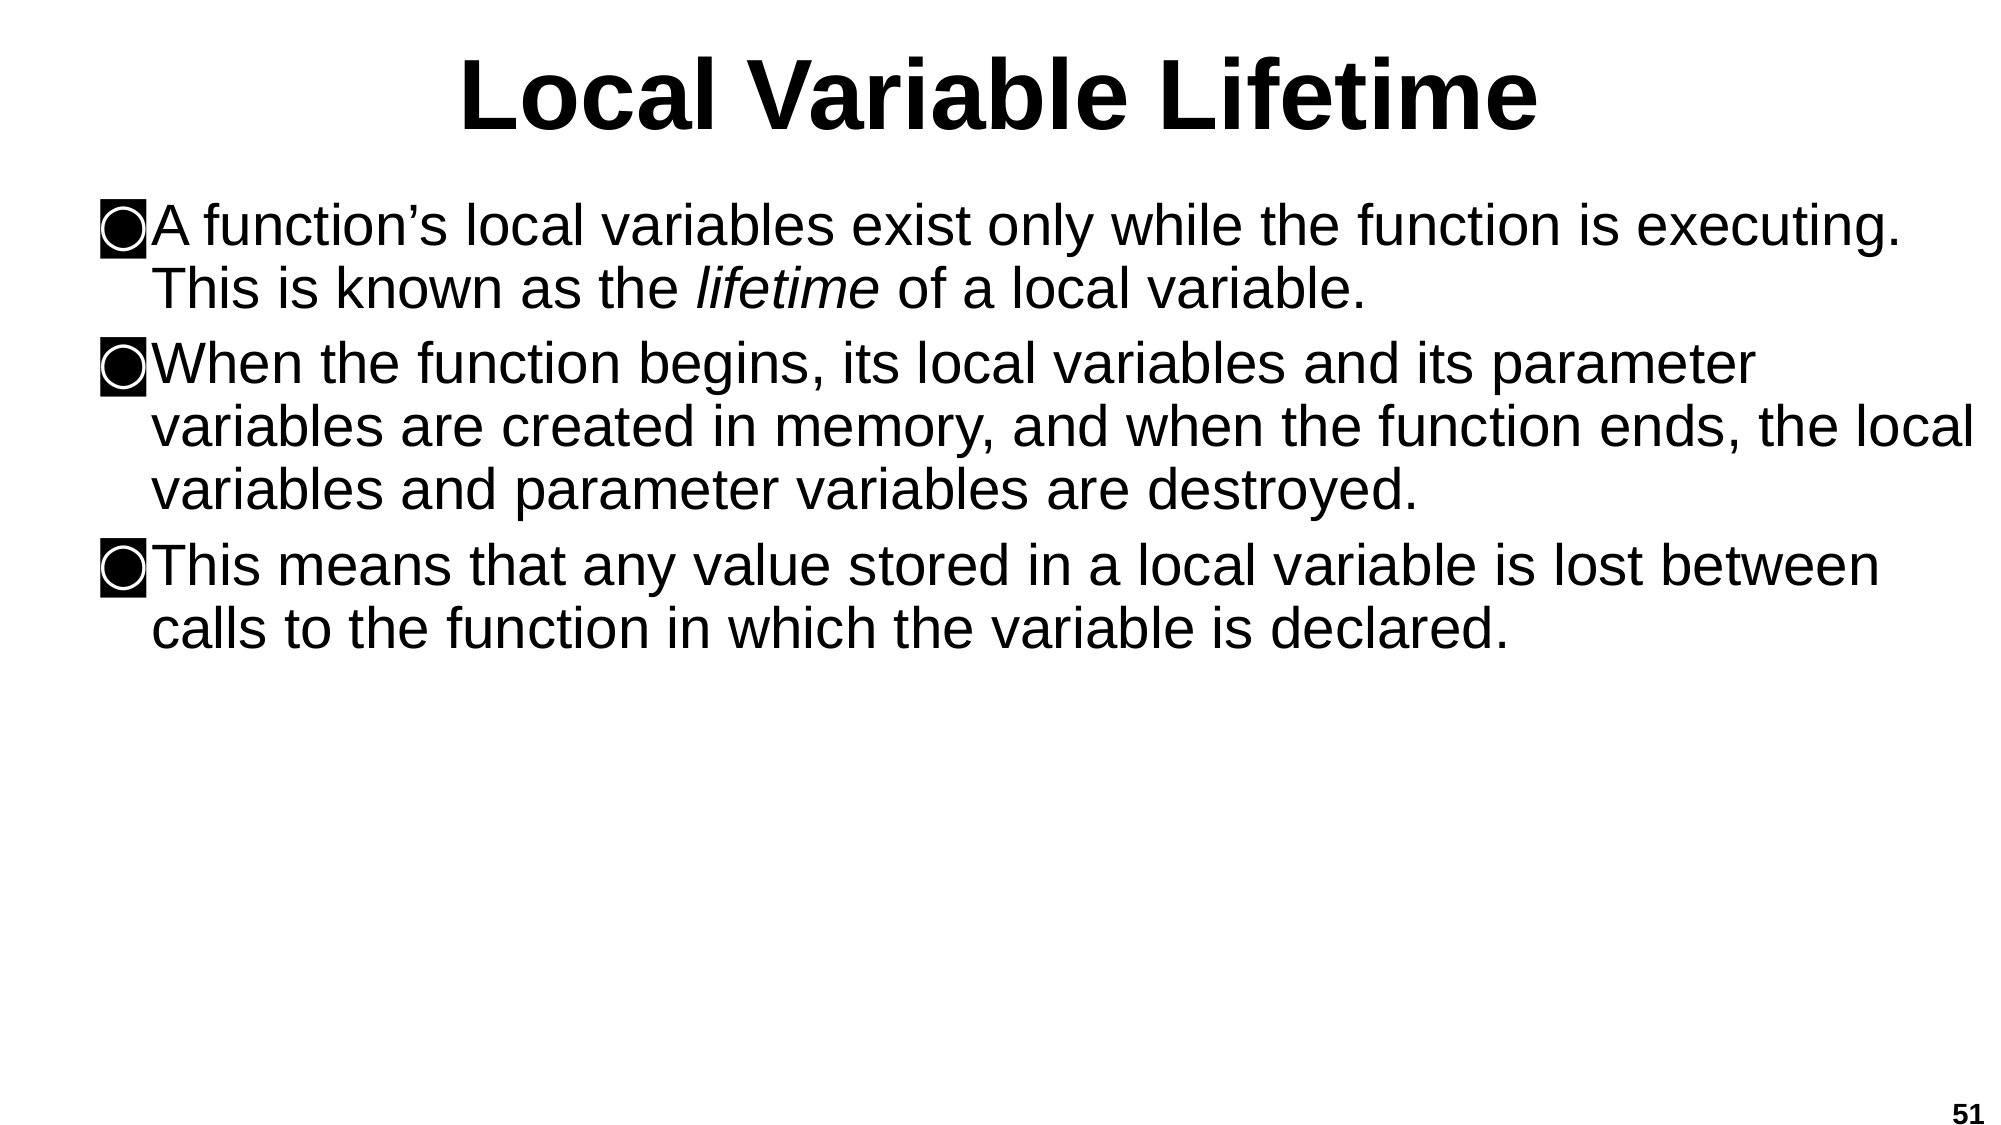

# Local Variable Lifetime
A function’s local variables exist only while the function is executing. This is known as the lifetime of a local variable.
When the function begins, its local variables and its parameter variables are created in memory, and when the function ends, the local variables and parameter variables are destroyed.
This means that any value stored in a local variable is lost between calls to the function in which the variable is declared.
51